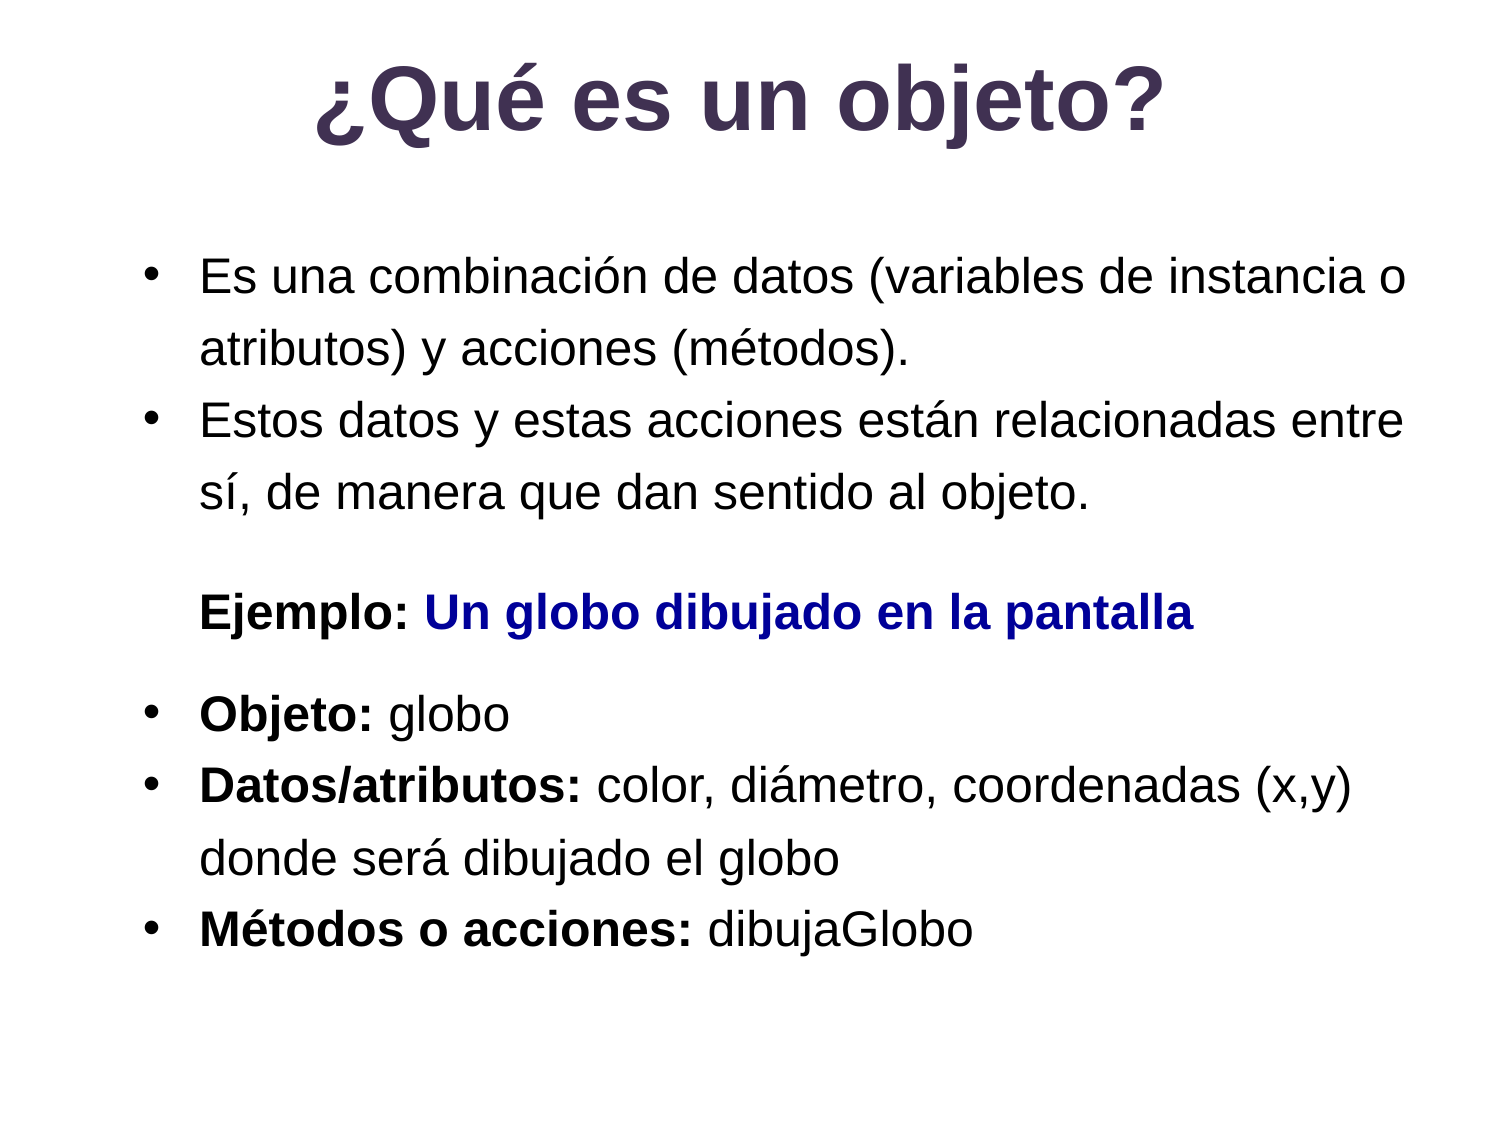

# ¿Qué es un objeto?

Es una combinación de datos (variables de instancia o atributos) y acciones (métodos).
Estos datos y estas acciones están relacionadas entre sí, de manera que dan sentido al objeto.

    Ejemplo: Un globo dibujado en la pantalla

Objeto: globo
Datos/atributos: color, diámetro, coordenadas (x,y) donde será dibujado el globo
Métodos o acciones: dibujaGlobo